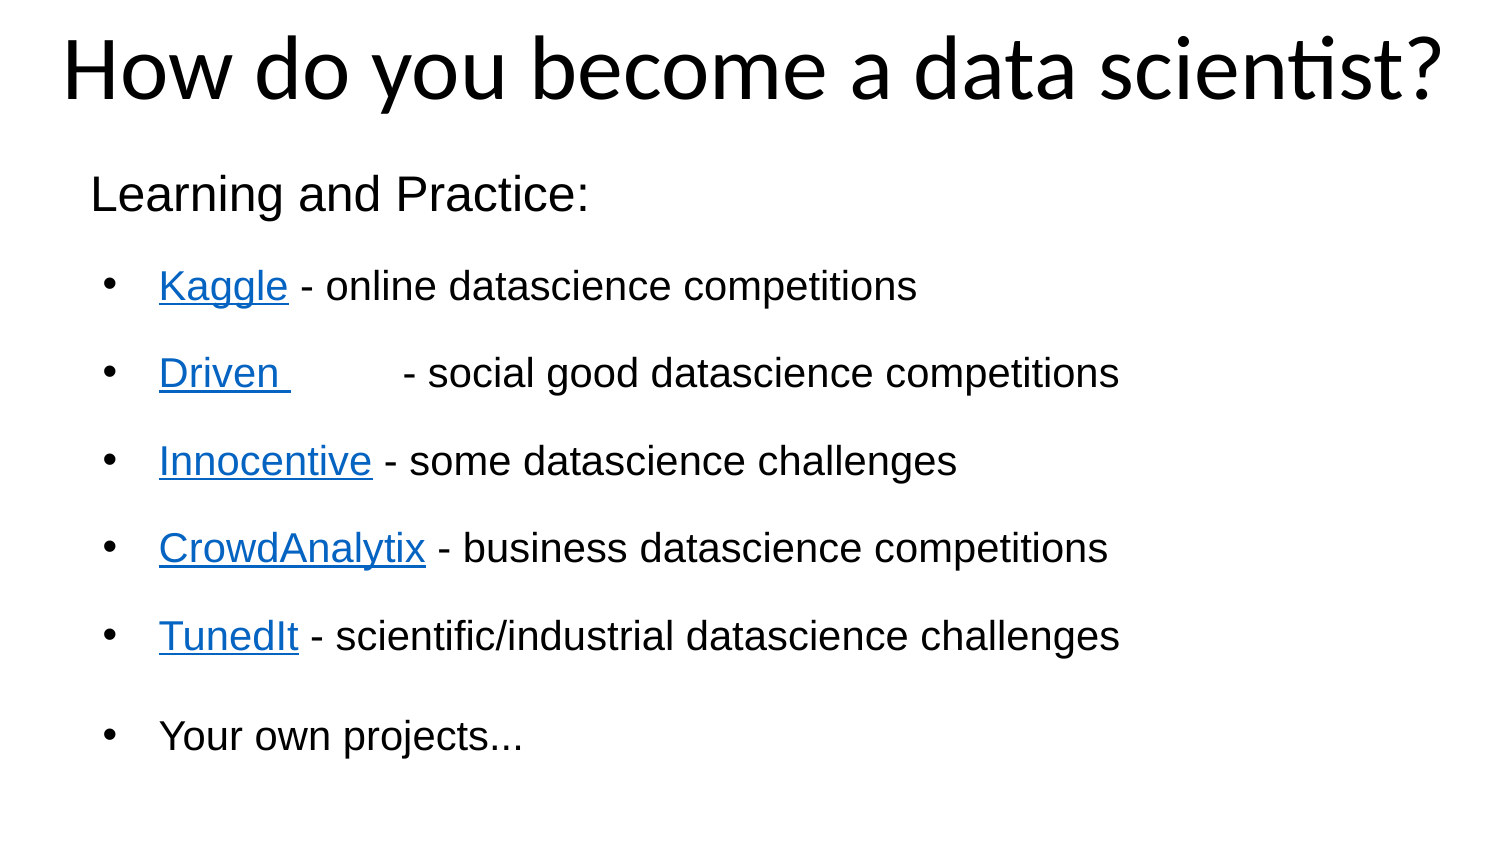

# How do you become a data scientist?
Learning and Practice:
Kaggle - online datascience competitions
Driven Data  - social good datascience competitions
Innocentive - some datascience challenges
CrowdAnalytix - business datascience competitions
TunedIt - scientific/industrial datascience challenges

Your own projects...